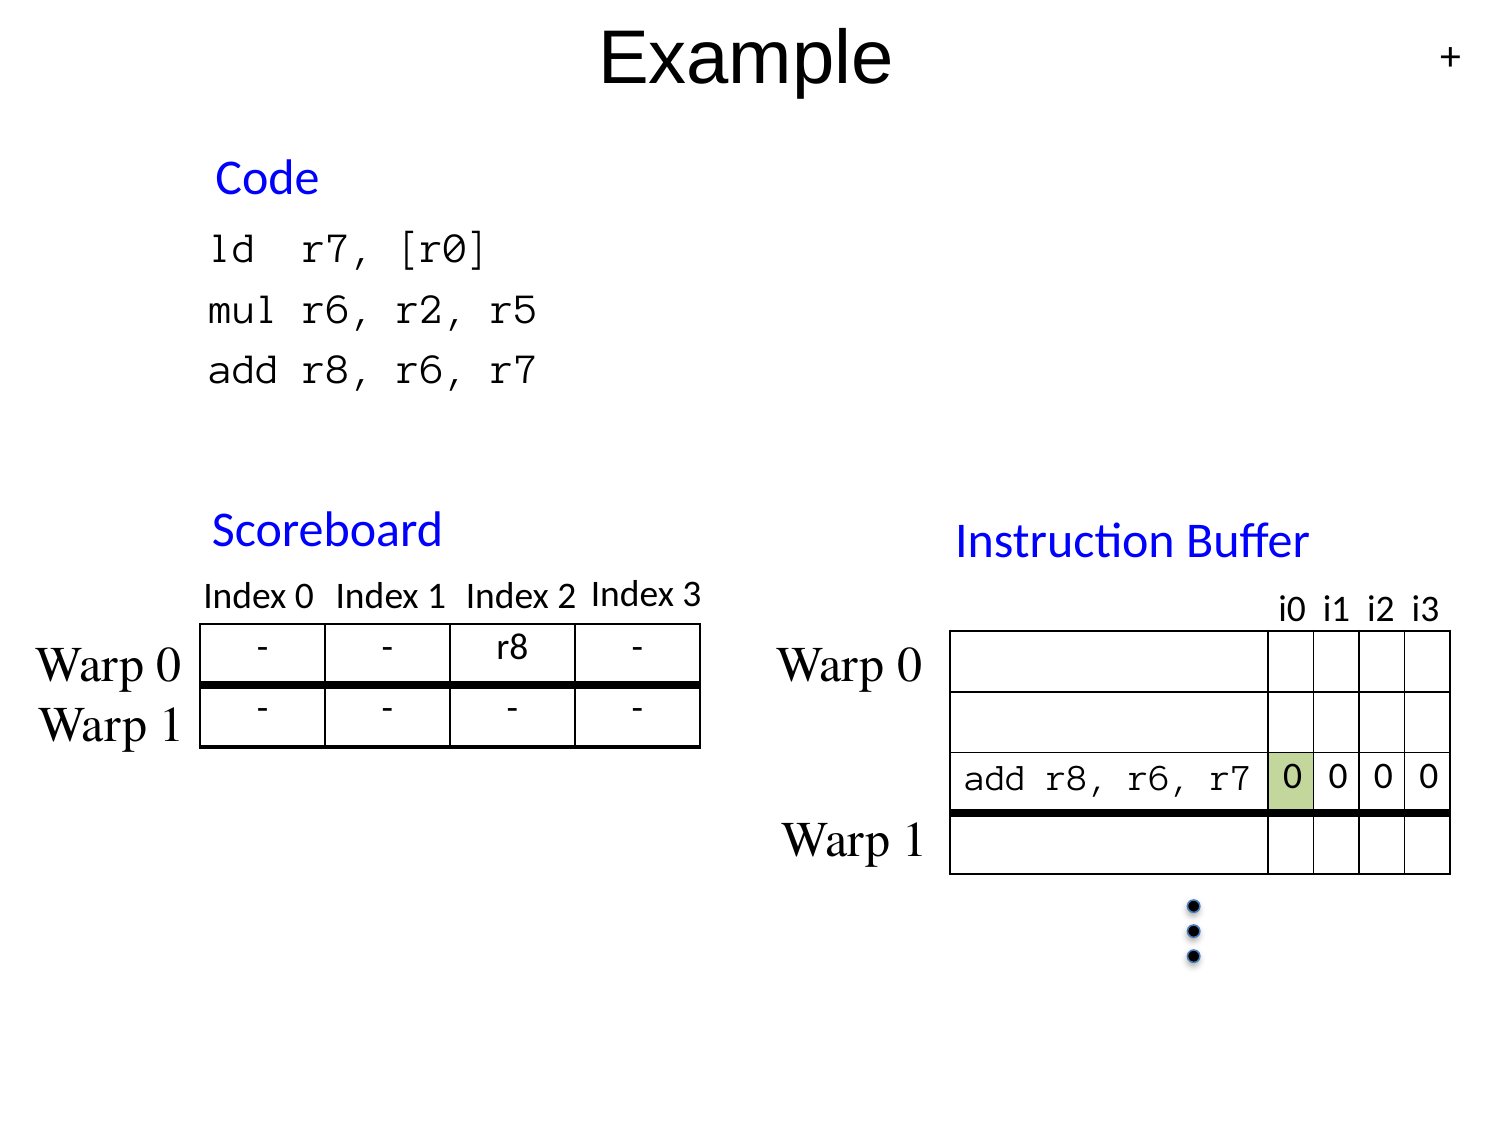

# Example
+
Code
ld  r7, [r0]
mul r6, r2, r5
add r8, r6, r7
Scoreboard
Instruction Buffer
Index 3
Index 0
Index 1
Index 2
i0  i1  i2  i3
Warp 0
| r7 | - | - | - |
| --- | --- | --- | --- |
| - | - | - | - |
| r7 | r6 | - | - |
| --- | --- | --- | --- |
| - | - | - | - |
| r7 | r6 | r8 | - |
| --- | --- | --- | --- |
| - | - | - | - |
| r7 | r6 | r8 | - |
| --- | --- | --- | --- |
| - | - | - | - |
| r7 | - | r8 | - |
| --- | --- | --- | --- |
| - | - | - | - |
| r7 | - | r8 | - |
| --- | --- | --- | --- |
| - | - | - | - |
| - | - | r8 | - |
| --- | --- | --- | --- |
| - | - | - | - |
Warp 0
| - | - | - | - |
| --- | --- | --- | --- |
| - | - | - | - |
|  |  |  |  |  |
| --- | --- | --- | --- | --- |
|  |  |  |  |  |
|  |  |  |  |  |
|  |  |  |  |  |
| ld r7, [r0] | 0 | 0 | 0 | 0 |
| --- | --- | --- | --- | --- |
|  |  |  |  |  |
|  |  |  |  |  |
|  |  |  |  |  |
| ld r7, [r0] | 0 | 0 | 0 | 0 |
| --- | --- | --- | --- | --- |
| mul r6, r2, r5 | 0 | 0 | 0 | 0 |
|  |  |  |  |  |
|  |  |  |  |  |
| ld r7, [r0] | 0 | 0 | 0 | 0 |
| --- | --- | --- | --- | --- |
| mul r6, r2, r5 | 0 | 0 | 0 | 0 |
| add r8, r6, r7 | 1 | 1 | 0 | 0 |
|  |  |  |  |  |
| ld r7, [r0] | 0 | 0 | 0 | 0 |
| --- | --- | --- | --- | --- |
| mul r6, r2, r5 | 0 | 0 | 0 | 0 |
| add r8, r6, r7 | 1 | 1 | 0 | 0 |
|  |  |  |  |  |
| ld r7, [r0] | 0 | 0 | 0 | 0 |
| --- | --- | --- | --- | --- |
|  |  |  |  |  |
| add r8, r6, r7 | 1 | 0 | 0 | 0 |
|  |  |  |  |  |
| ld r7, [r0] | 0 | 0 | 0 | 0 |
| --- | --- | --- | --- | --- |
|  |  |  |  |  |
| add r8, r6, r7 | 1 | 0 | 0 | 0 |
|  |  |  |  |  |
|  |  |  |  |  |
| --- | --- | --- | --- | --- |
|  |  |  |  |  |
| add r8, r6, r7 | 0 | 0 | 0 | 0 |
|  |  |  |  |  |
Warp 1
Warp 1